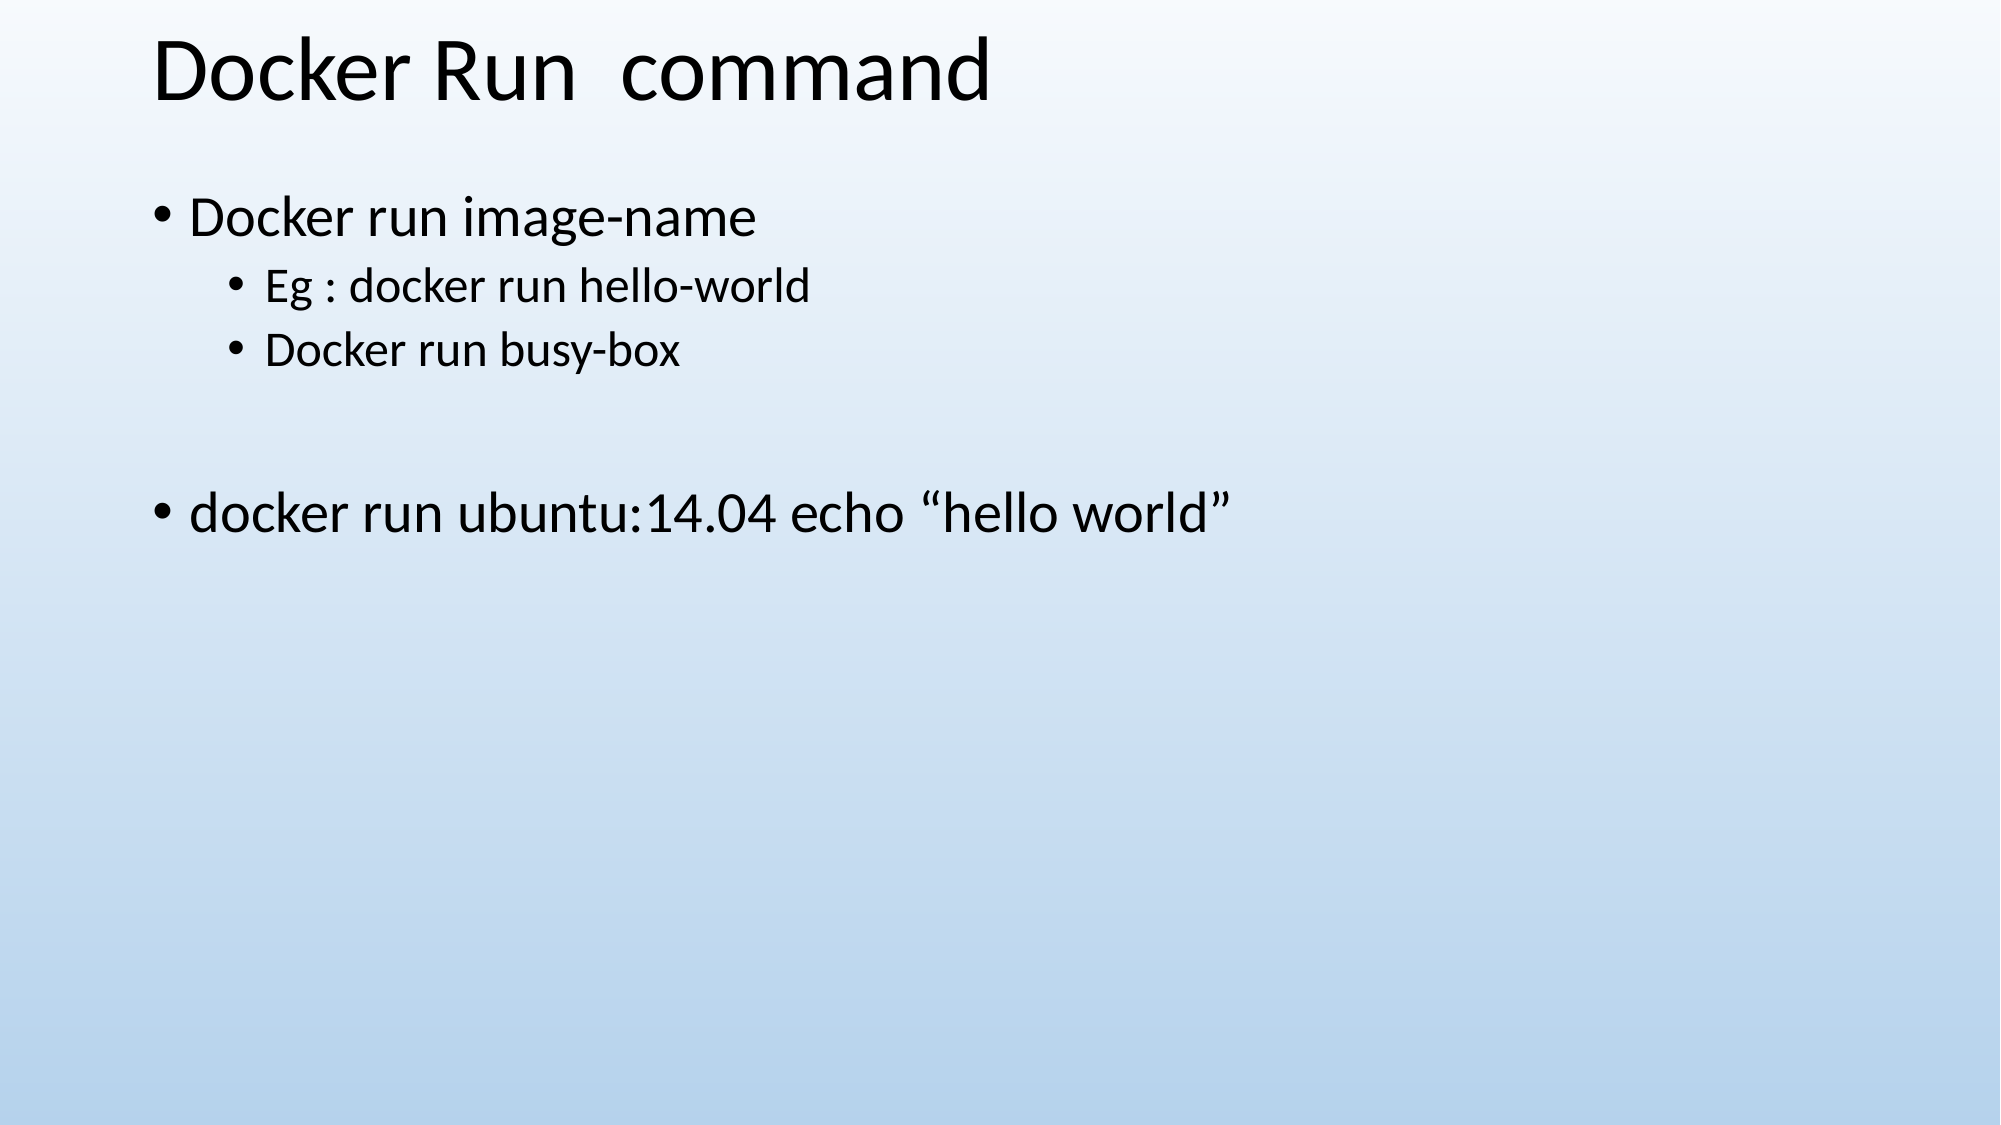

# Docker Run  command
Docker run image-name
Eg : docker run hello-world
Docker run busy-box

docker run ubuntu:14.04 echo “hello world”